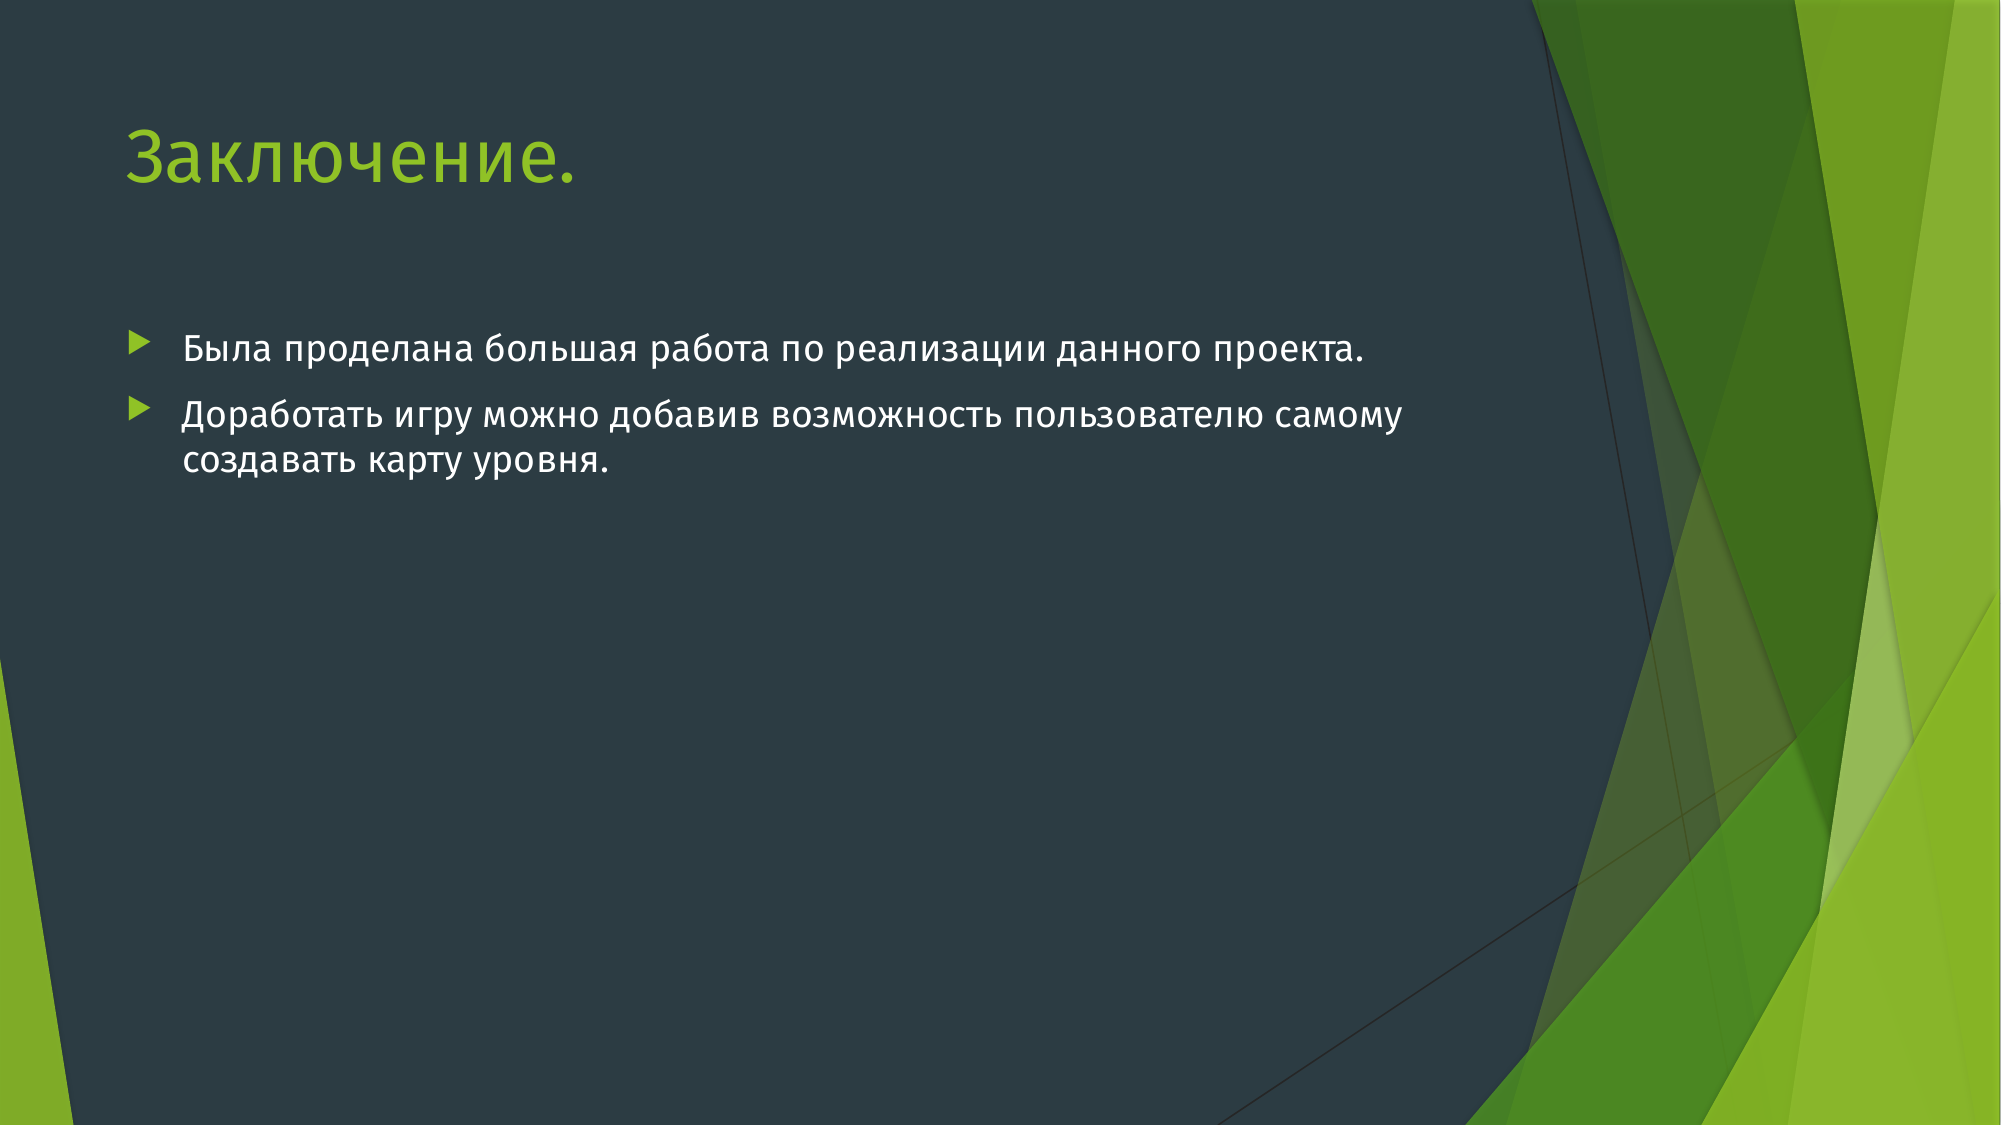

# Заключение.
Была проделана большая работа по реализации данного проекта.
Доработать игру можно добавив возможность пользователю самому создавать карту уровня.